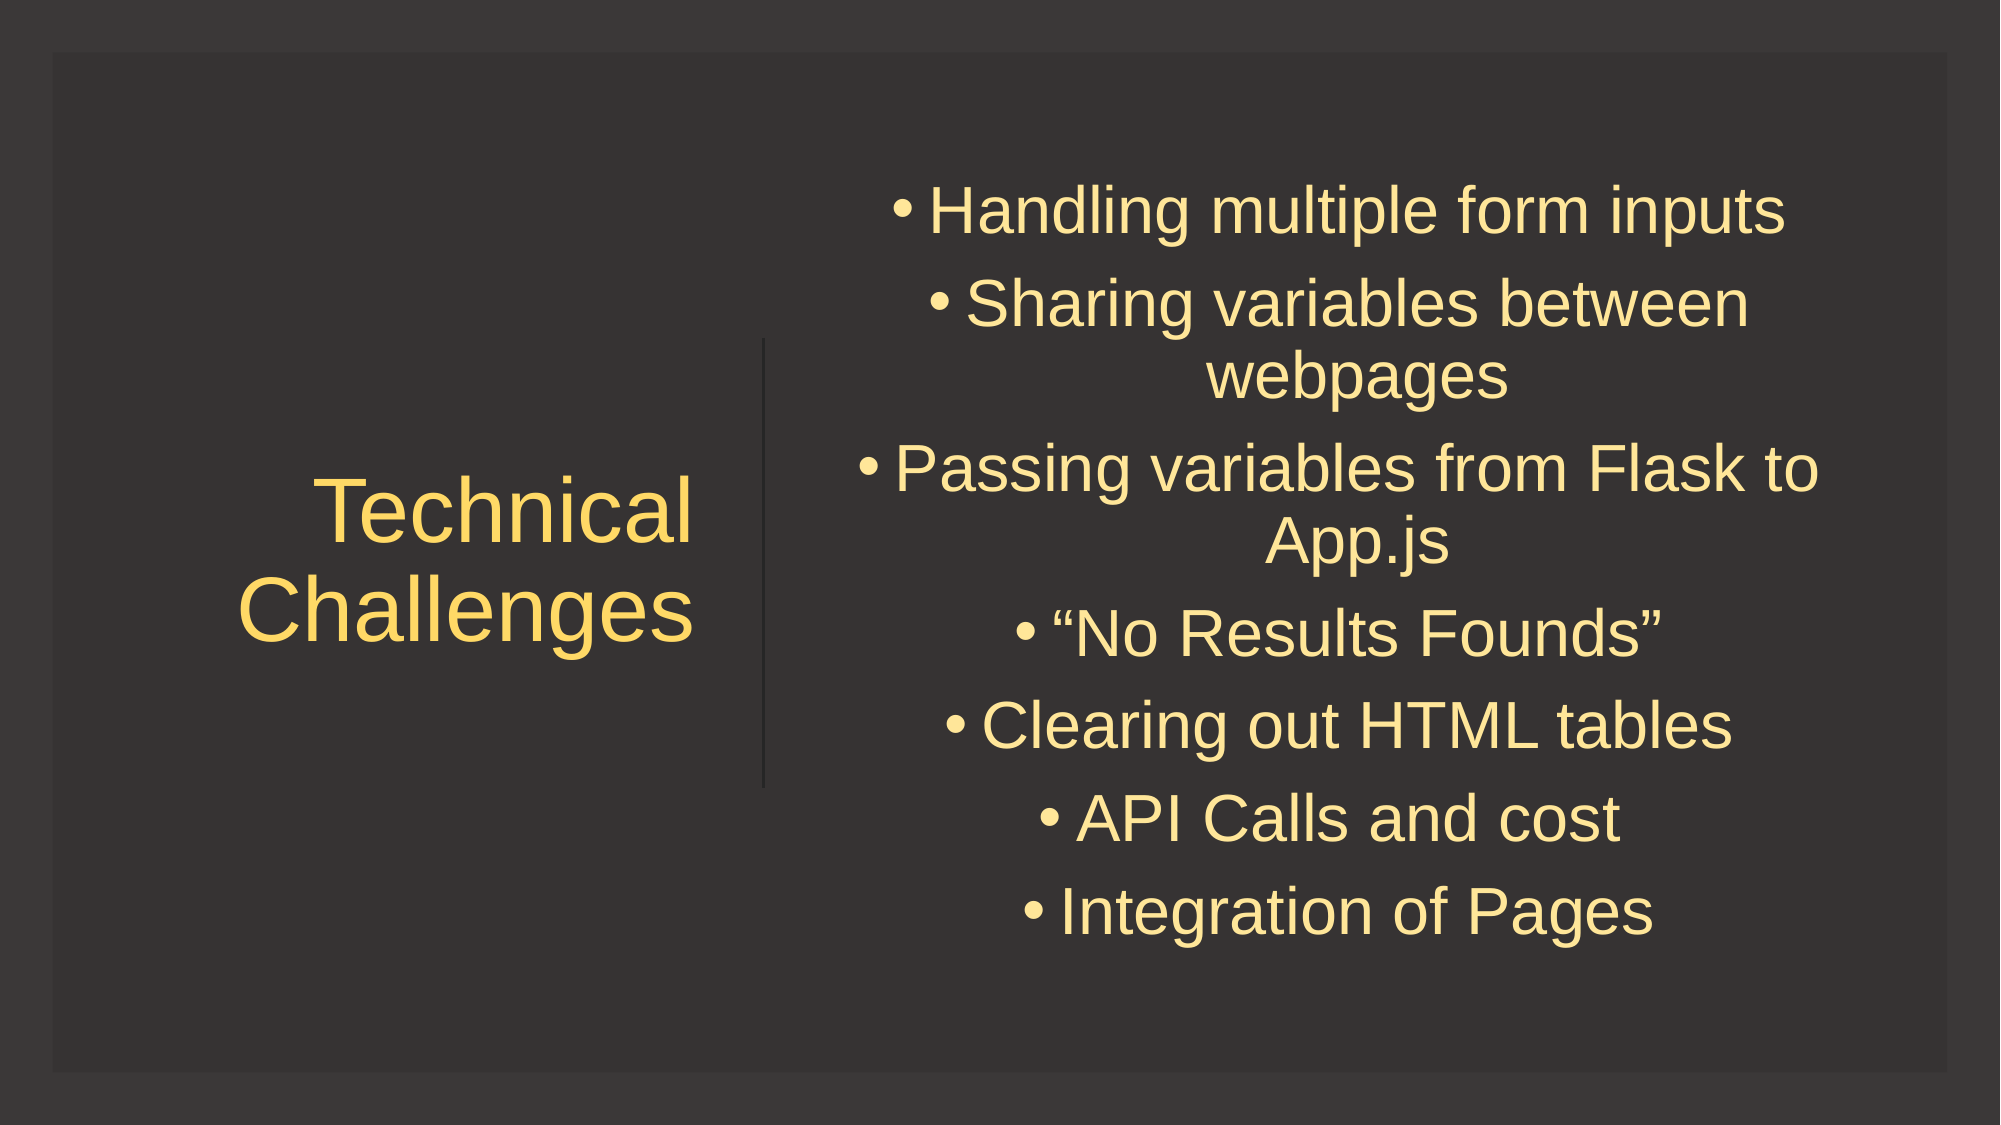

# Technical Challenges
Handling multiple form inputs
Sharing variables between webpages
Passing variables from Flask to App.js
“No Results Founds”
Clearing out HTML tables
API Calls and cost
Integration of Pages